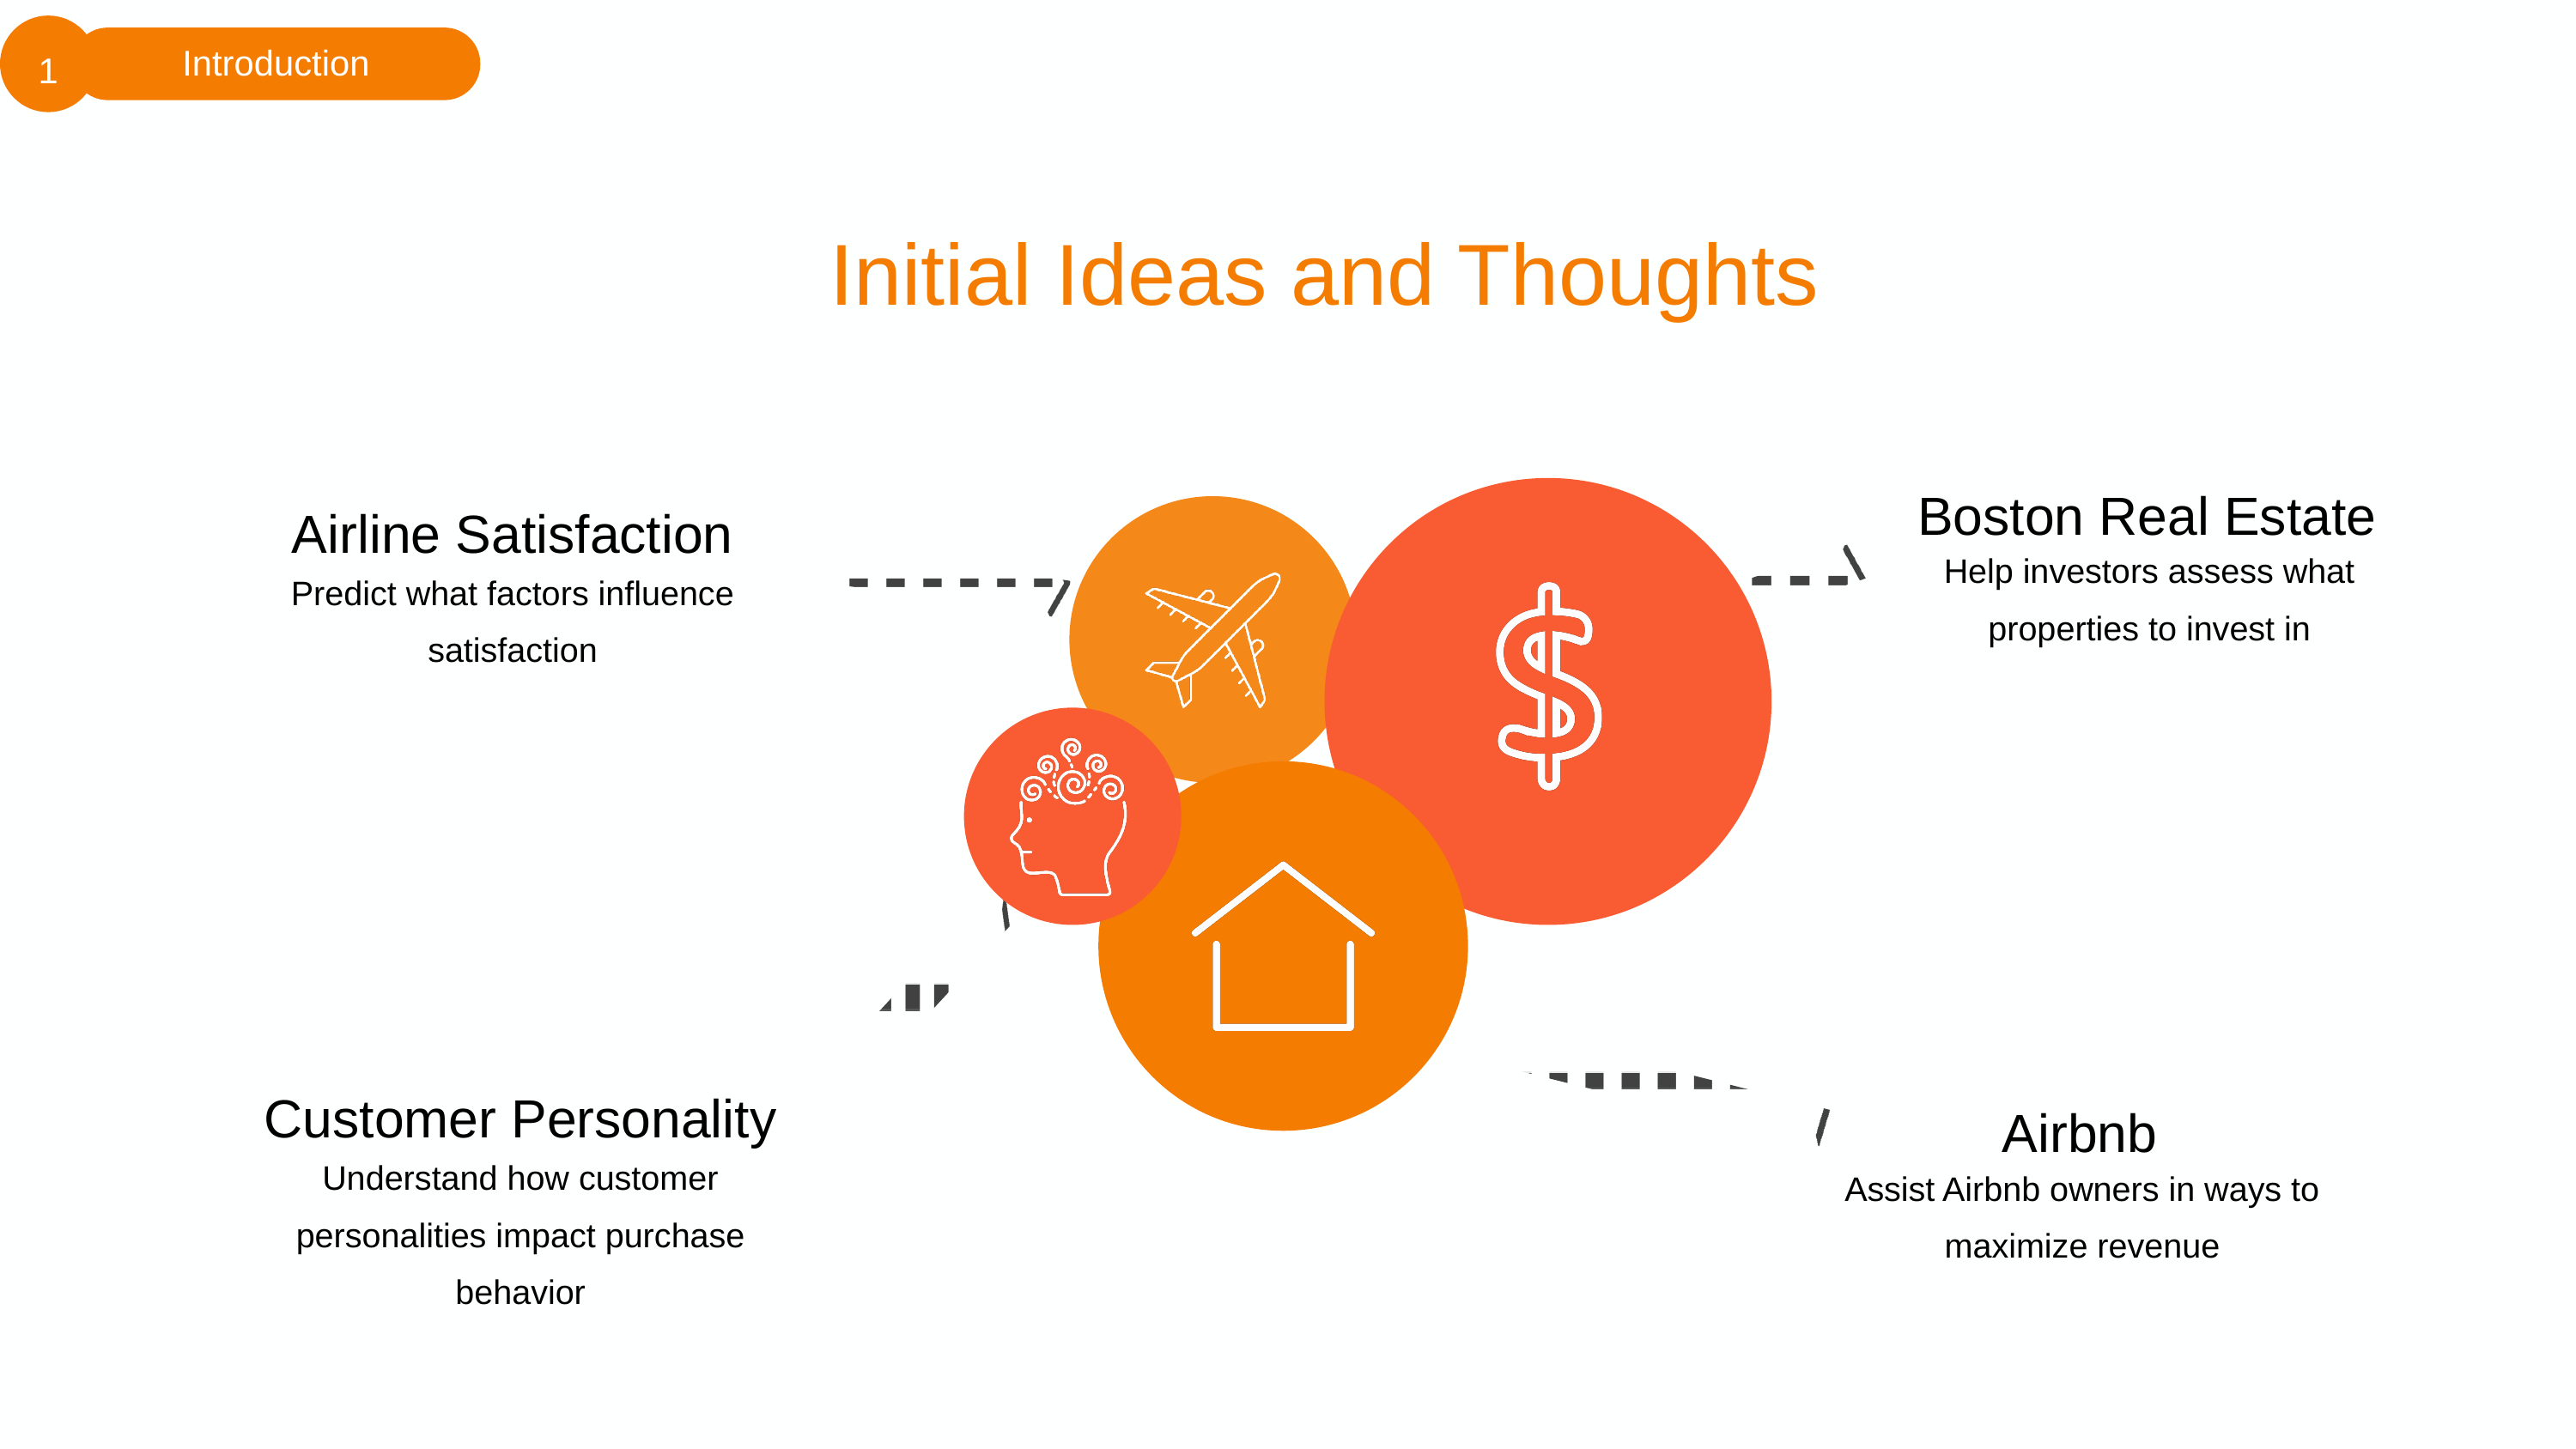

1

Introduction
Initial Ideas and Thoughts
Boston Real Estate
Airline Satisfaction

Help investors assess what properties to invest in
Predict what factors influence satisfaction

Customer Personality

Airbnb
Understand how customer personalities impact purchase behavior
Assist Airbnb owners in ways to maximize revenue